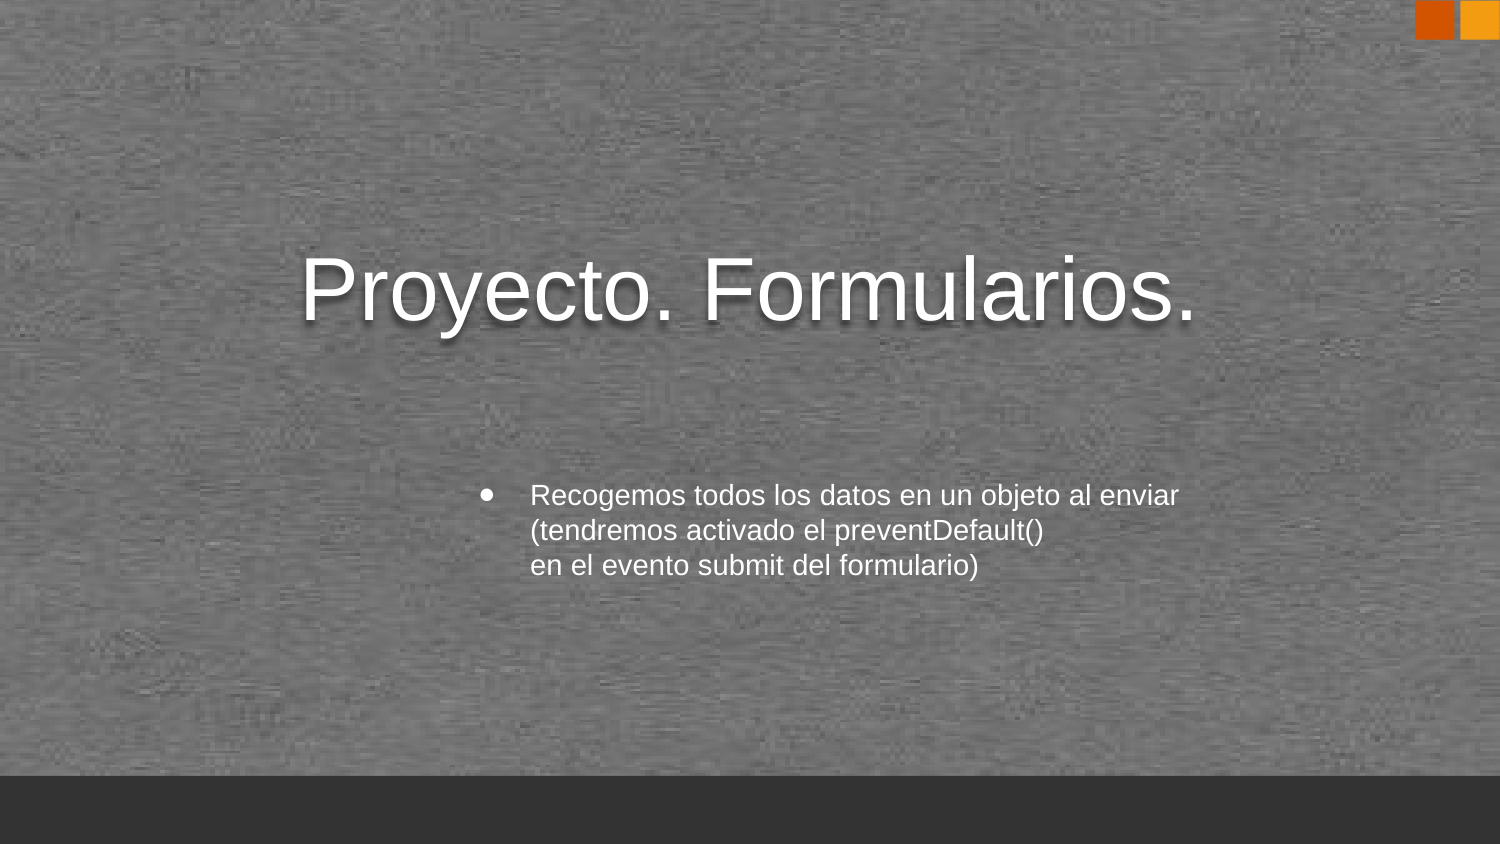

# Proyecto. Formularios.
Recogemos todos los datos en un objeto al enviar
(tendremos activado el preventDefault()
en el evento submit del formulario)